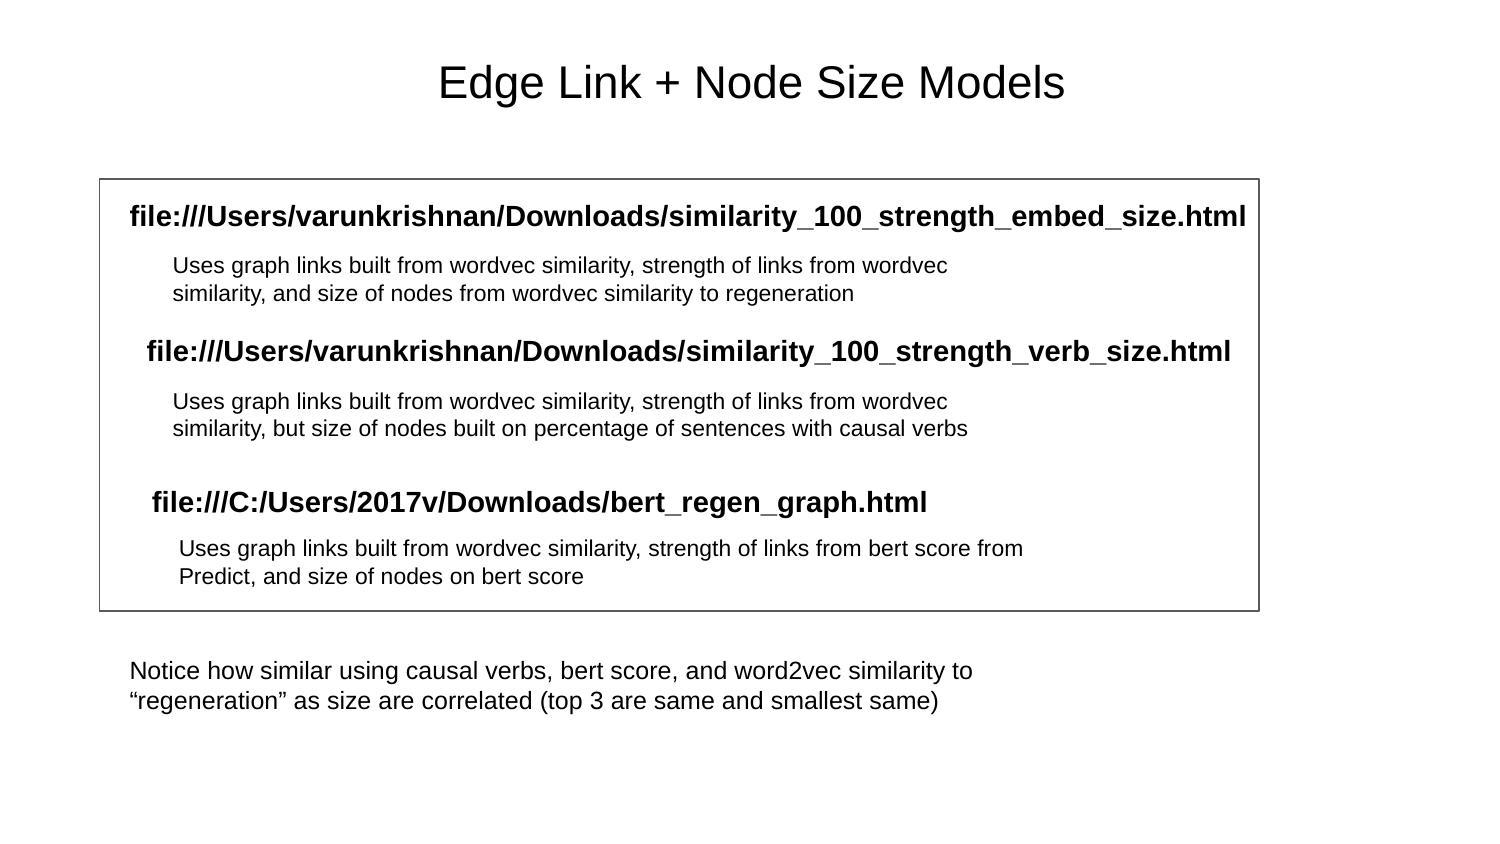

Edge Link + Node Size Models

file:///Users/varunkrishnan/Downloads/similarity_100_strength_embed_size.html
Uses graph links built from wordvec similarity, strength of links from wordvec similarity, and size of nodes from wordvec similarity to regeneration
file:///Users/varunkrishnan/Downloads/similarity_100_strength_verb_size.html
Uses graph links built from wordvec similarity, strength of links from wordvec similarity, but size of nodes built on percentage of sentences with causal verbs
file:///C:/Users/2017v/Downloads/bert_regen_graph.html

Uses graph links built from wordvec similarity, strength of links from bert score from Predict, and size of nodes on bert score
Notice how similar using causal verbs, bert score, and word2vec similarity to “regeneration” as size are correlated (top 3 are same and smallest same)